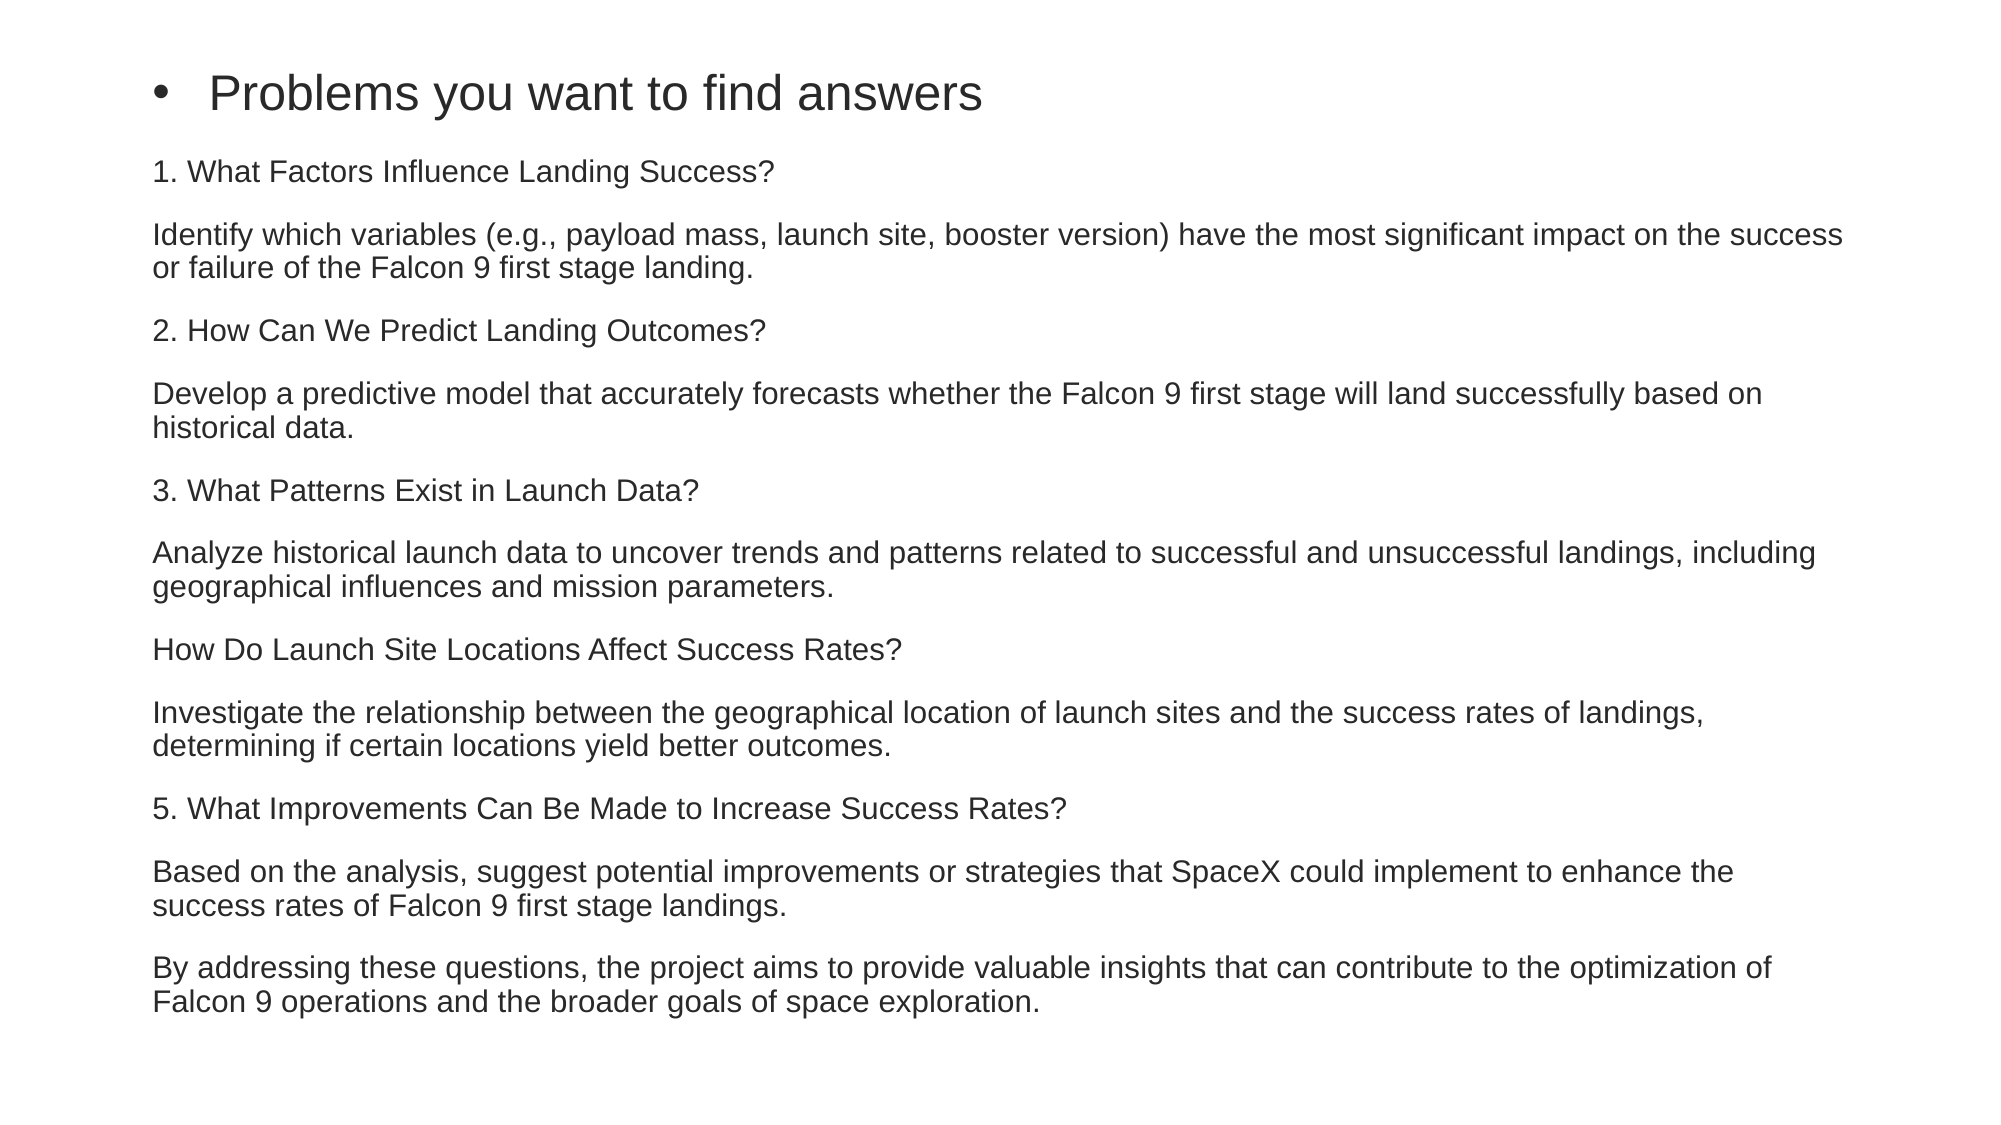

# Problems you want to find answers
1. What Factors Influence Landing Success?
Identify which variables (e.g., payload mass, launch site, booster version) have the most significant impact on the success or failure of the Falcon 9 first stage landing.
2. How Can We Predict Landing Outcomes?
Develop a predictive model that accurately forecasts whether the Falcon 9 first stage will land successfully based on historical data.
3. What Patterns Exist in Launch Data?
Analyze historical launch data to uncover trends and patterns related to successful and unsuccessful landings, including geographical influences and mission parameters.
How Do Launch Site Locations Affect Success Rates?
Investigate the relationship between the geographical location of launch sites and the success rates of landings, determining if certain locations yield better outcomes.
5. What Improvements Can Be Made to Increase Success Rates?
Based on the analysis, suggest potential improvements or strategies that SpaceX could implement to enhance the success rates of Falcon 9 first stage landings.
By addressing these questions, the project aims to provide valuable insights that can contribute to the optimization of Falcon 9 operations and the broader goals of space exploration.